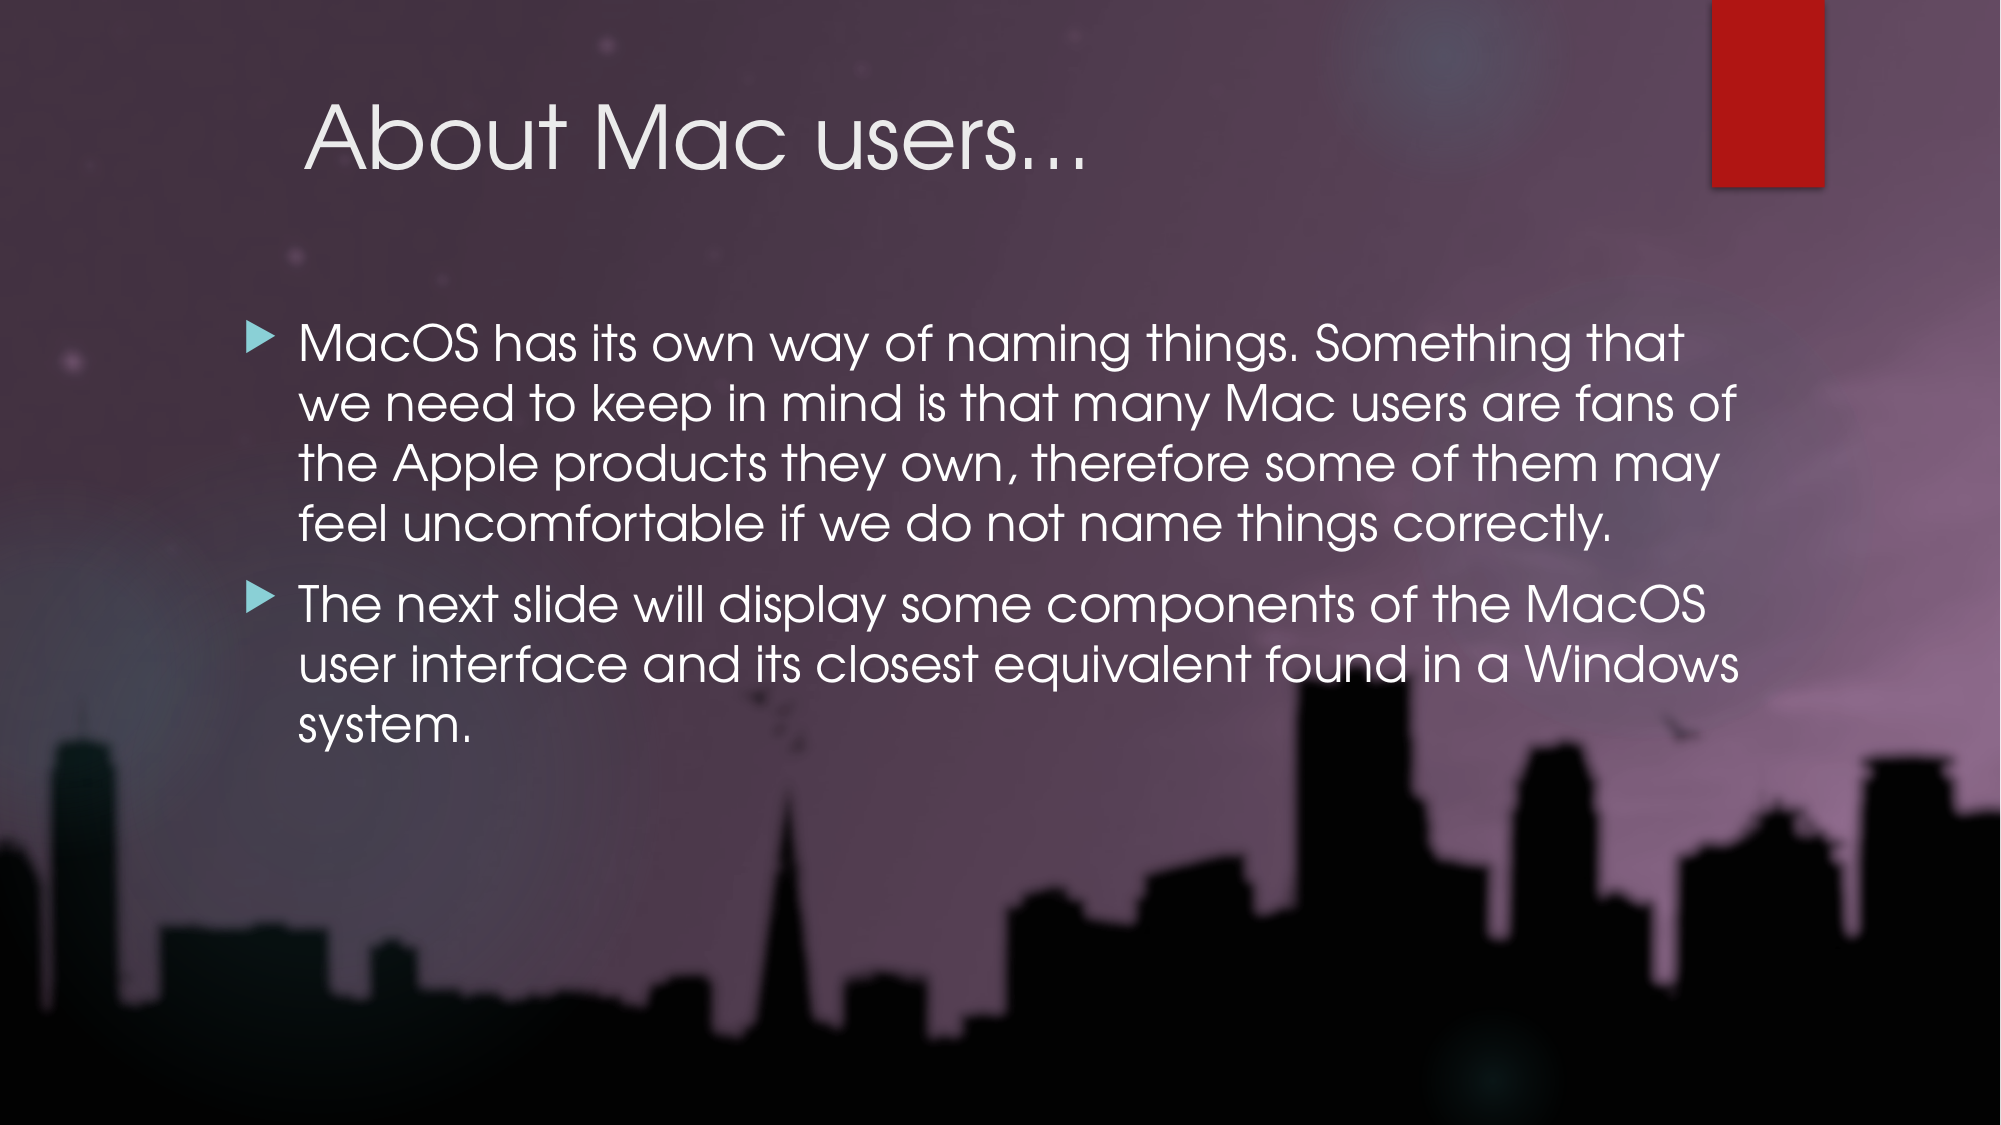

# About Mac users…
MacOS has its own way of naming things. Something that we need to keep in mind is that many Mac users are fans of the Apple products they own, therefore some of them may feel uncomfortable if we do not name things correctly.
The next slide will display some components of the MacOS user interface and its closest equivalent found in a Windows system.